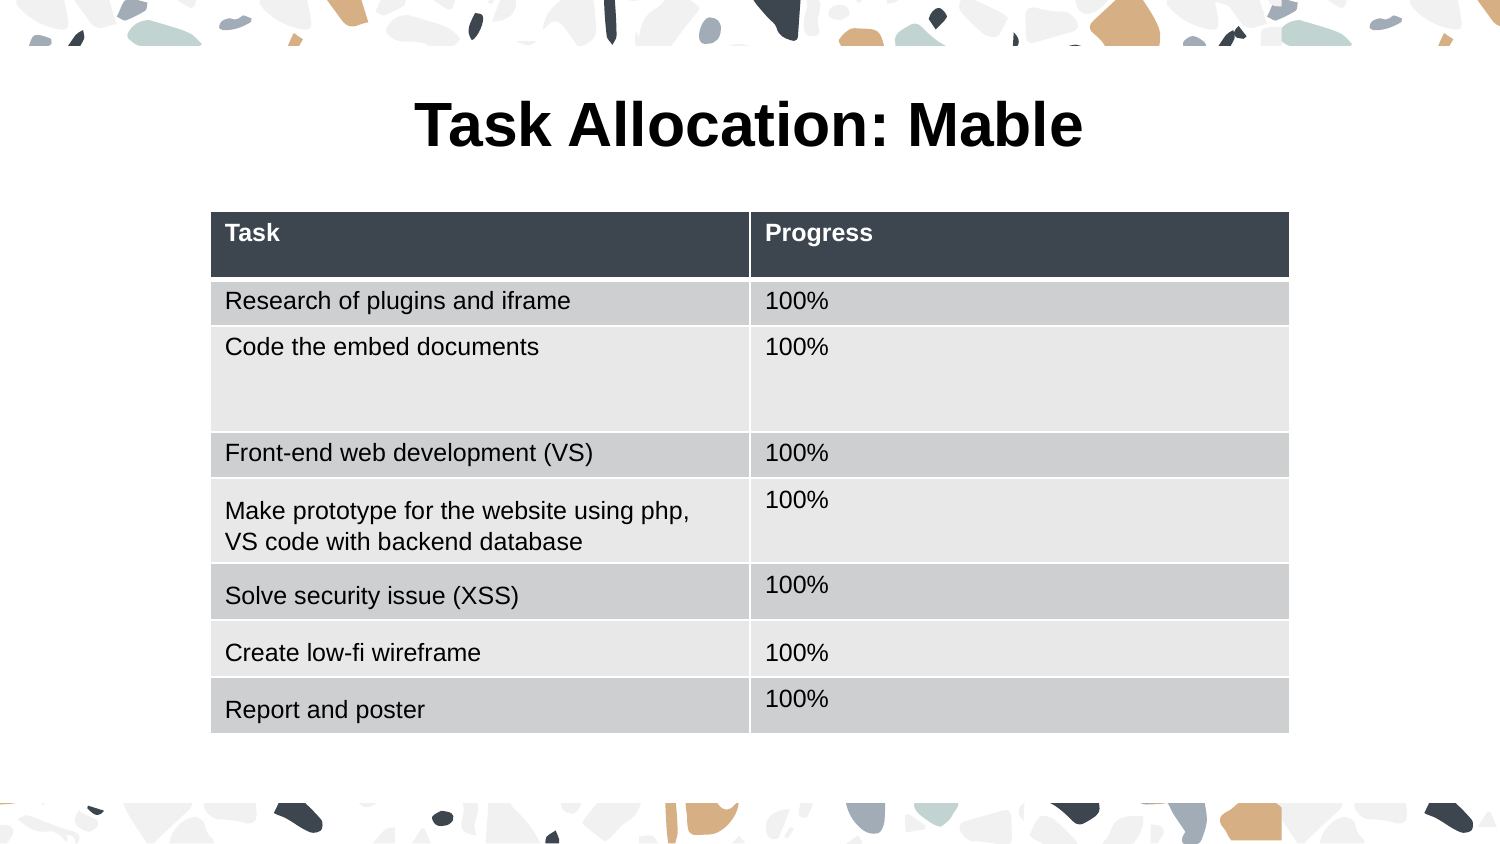

# Task Allocation: Mable
| Task ​ | Progress​ |
| --- | --- |
| Research of plugins and iframe​ | 100%​ |
| Code the embed documents​ | 100%​ |
| Front-end web development (VS) | 100% |
| ​Make prototype for the website using php, VS code with backend database | 100% |
| ​Solve security issue (XSS) | 100% |
| ​Create low-fi wireframe | ​100% |
| ​Report and poster | 100% |